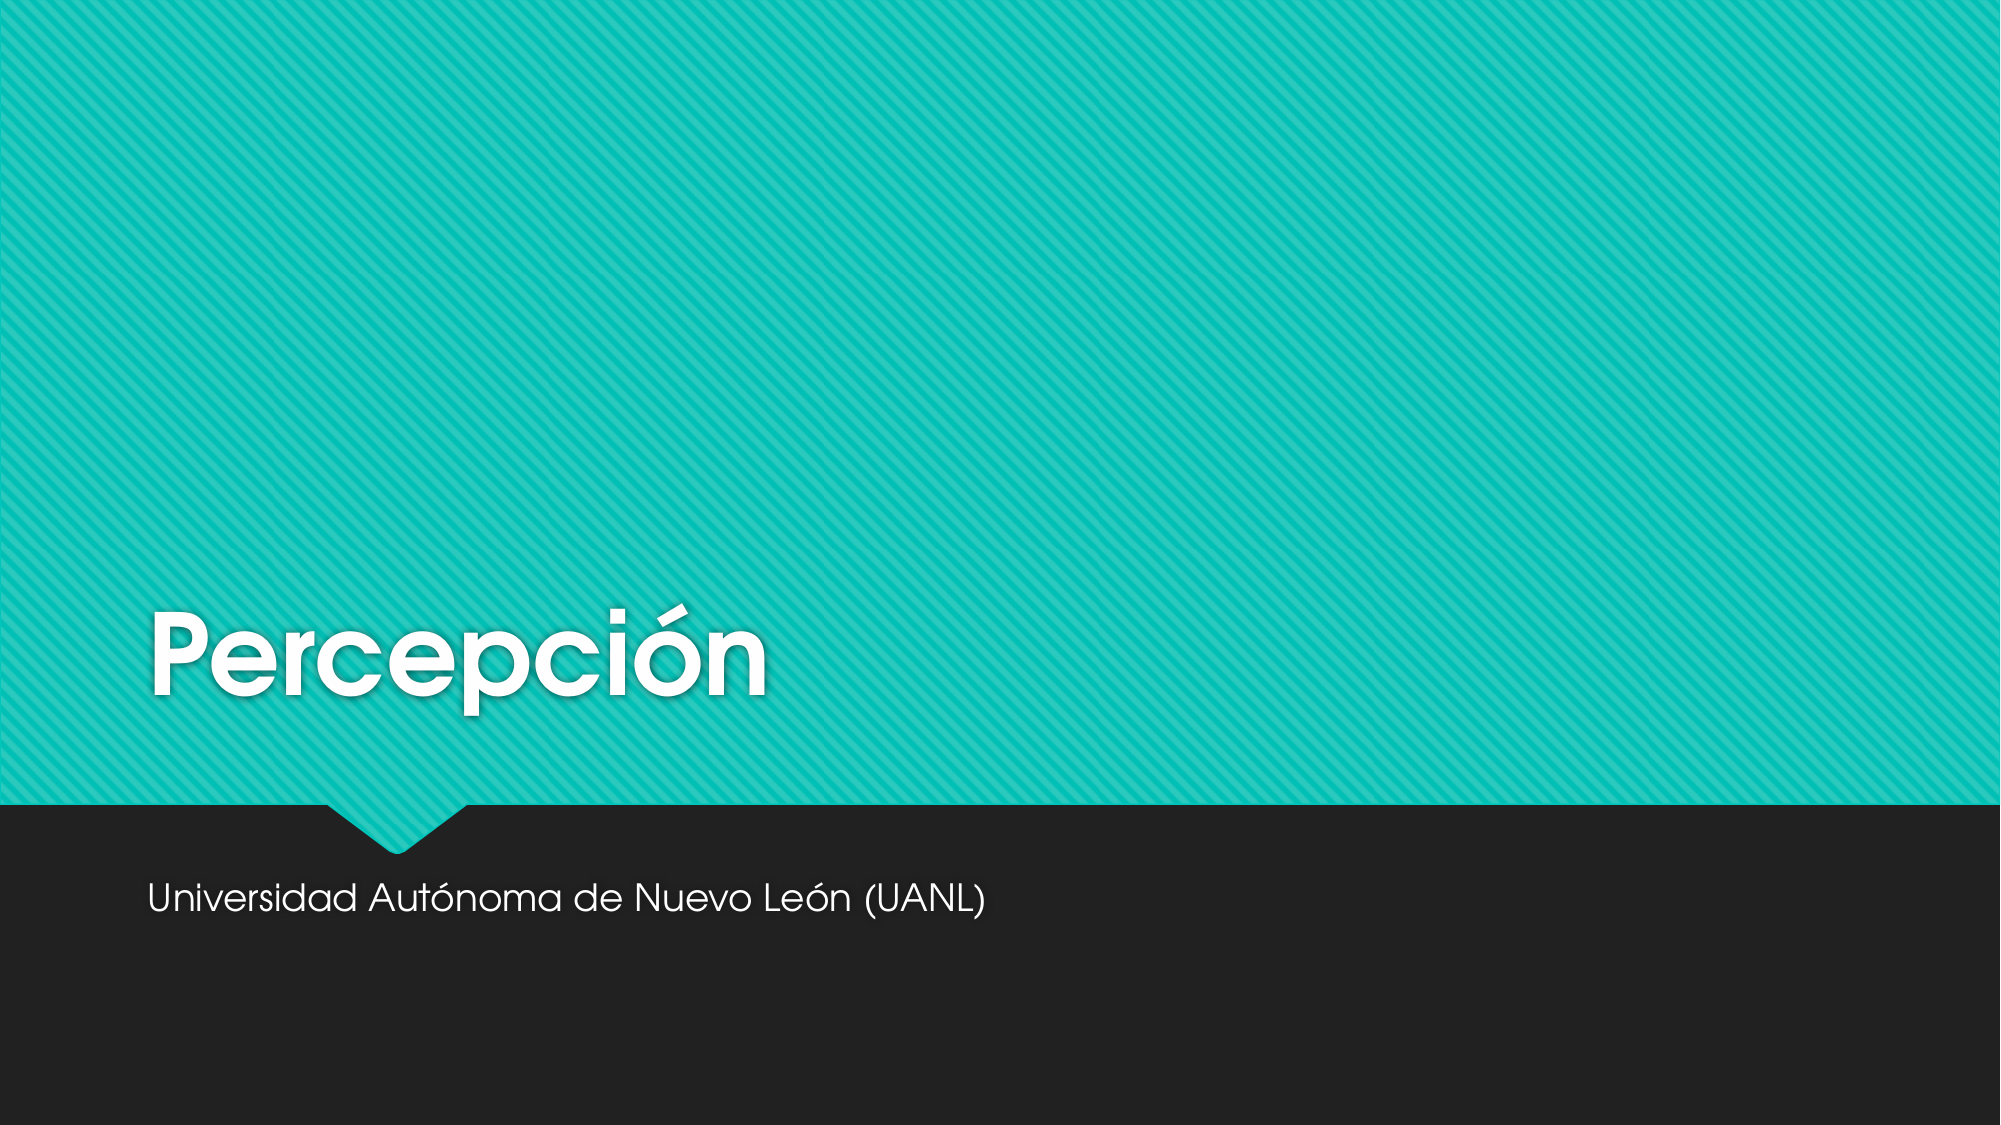

# Percepción
Universidad Autónoma de Nuevo León (UANL)